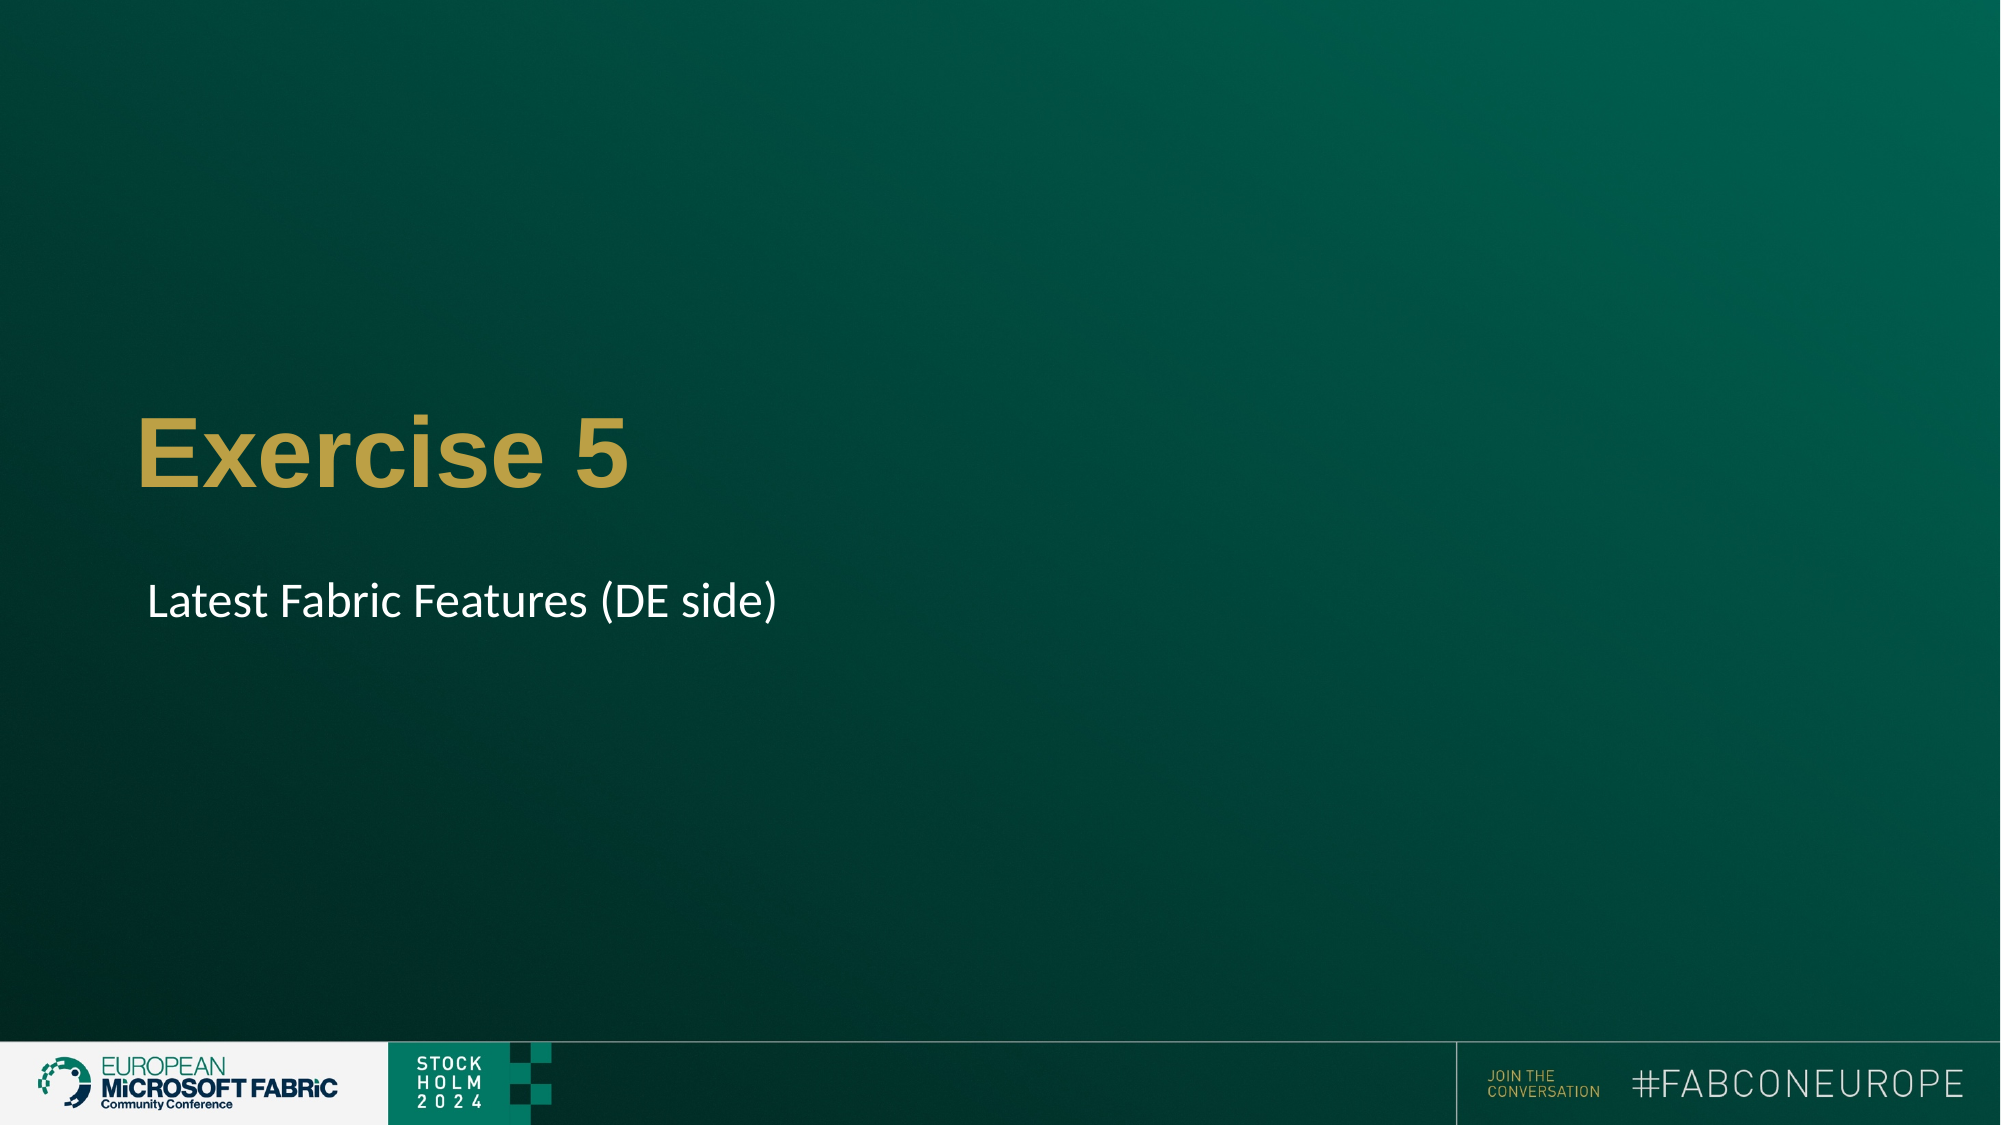

Exercise 5
Latest Fabric Features (DE side)